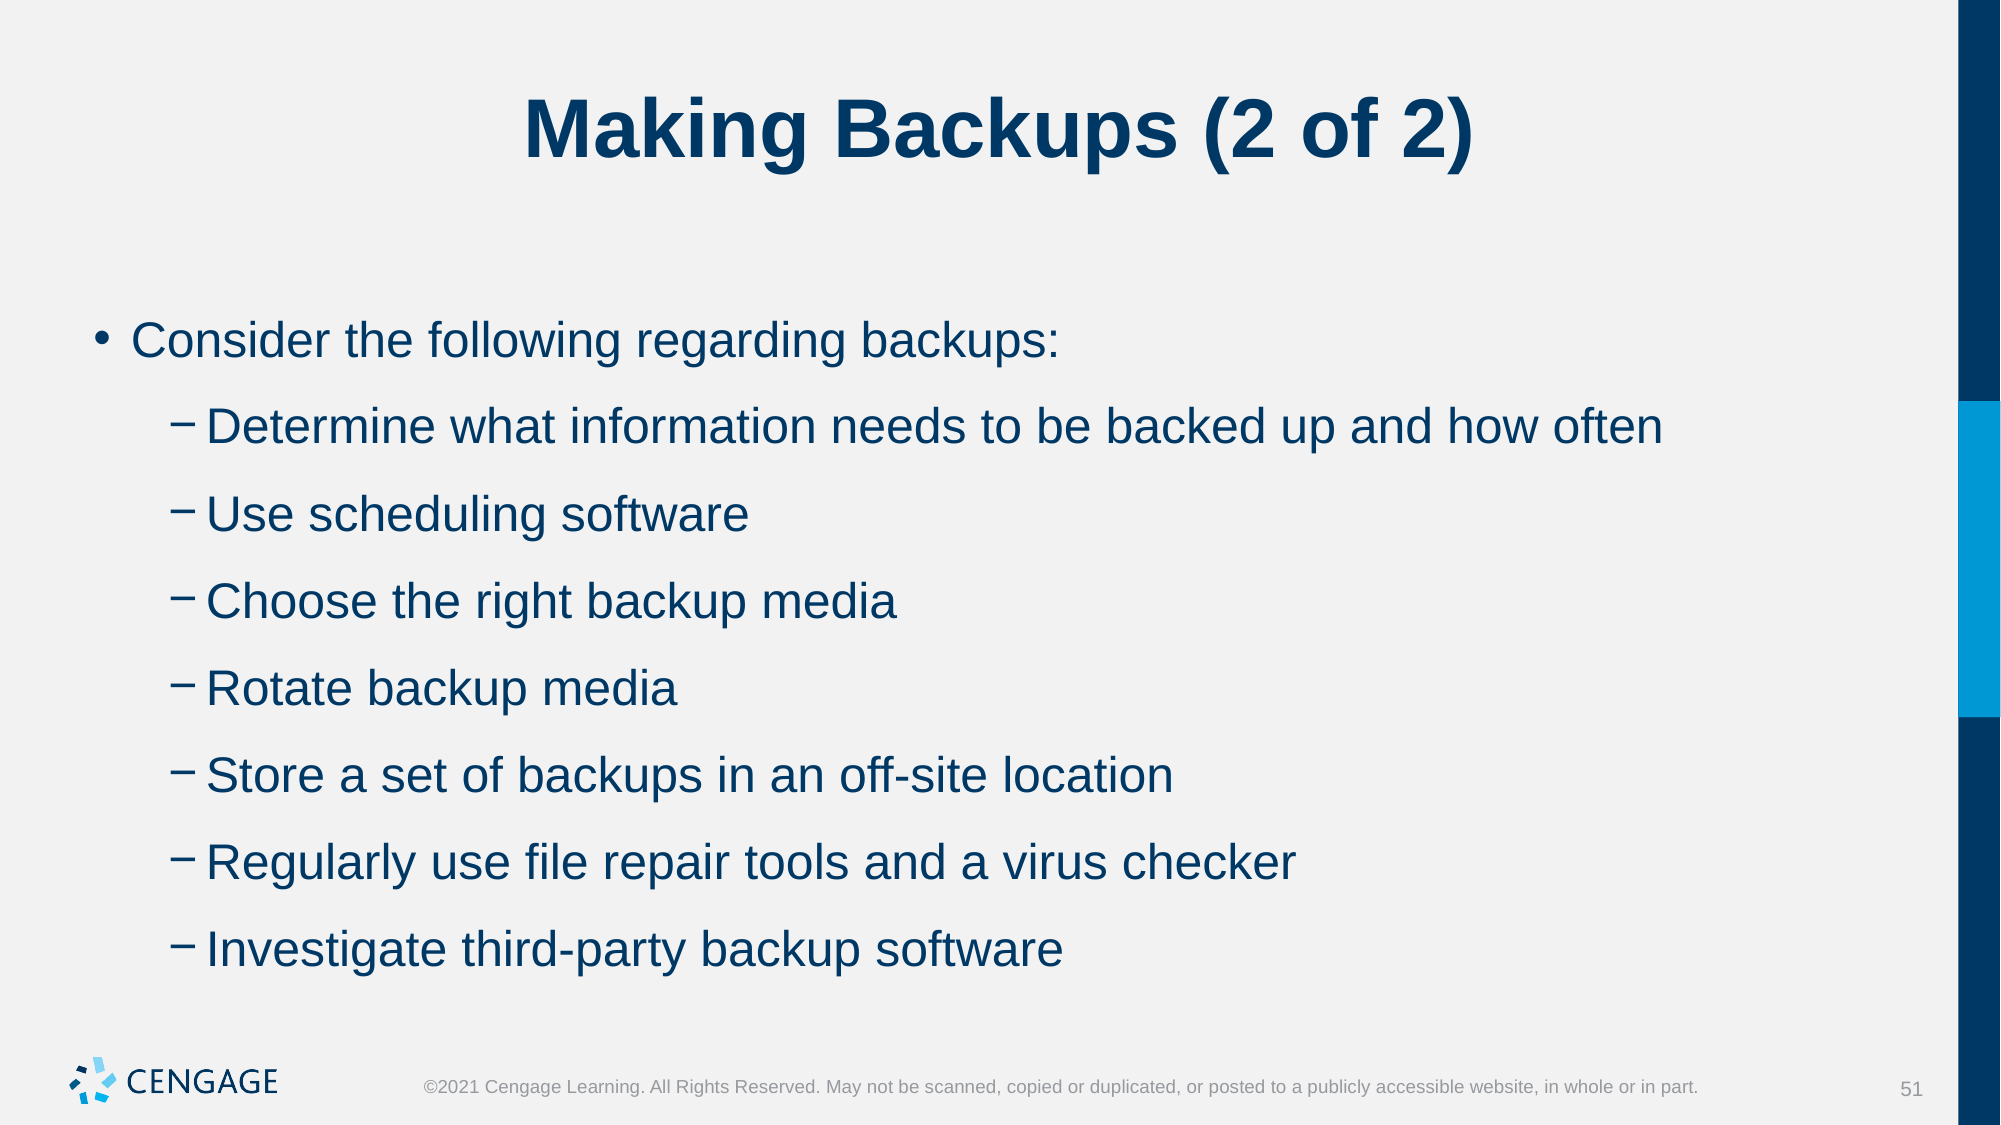

# Making Backups (2 of 2)
Consider the following regarding backups:
Determine what information needs to be backed up and how often
Use scheduling software
Choose the right backup media
Rotate backup media
Store a set of backups in an off-site location
Regularly use file repair tools and a virus checker
Investigate third-party backup software